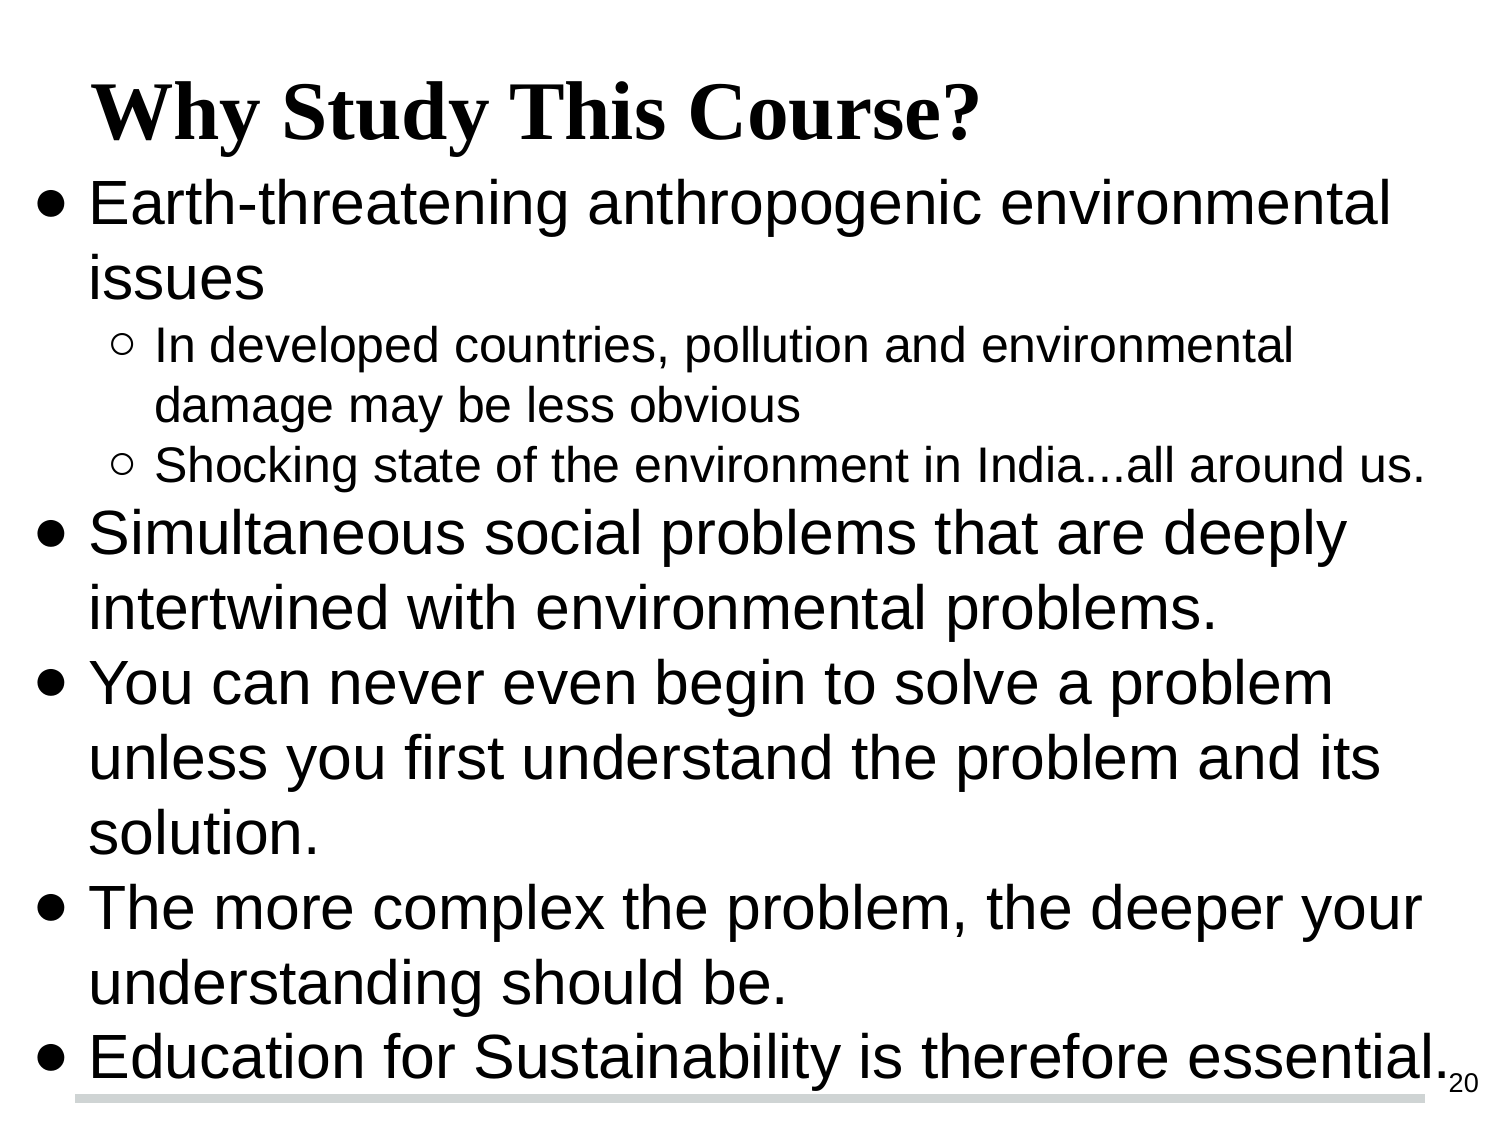

# Why Study This Course?
Earth-threatening anthropogenic environmental issues
In developed countries, pollution and environmental damage may be less obvious
Shocking state of the environment in India...all around us.
Simultaneous social problems that are deeply intertwined with environmental problems.
You can never even begin to solve a problem unless you first understand the problem and its solution.
The more complex the problem, the deeper your understanding should be.
Education for Sustainability is therefore essential.

20